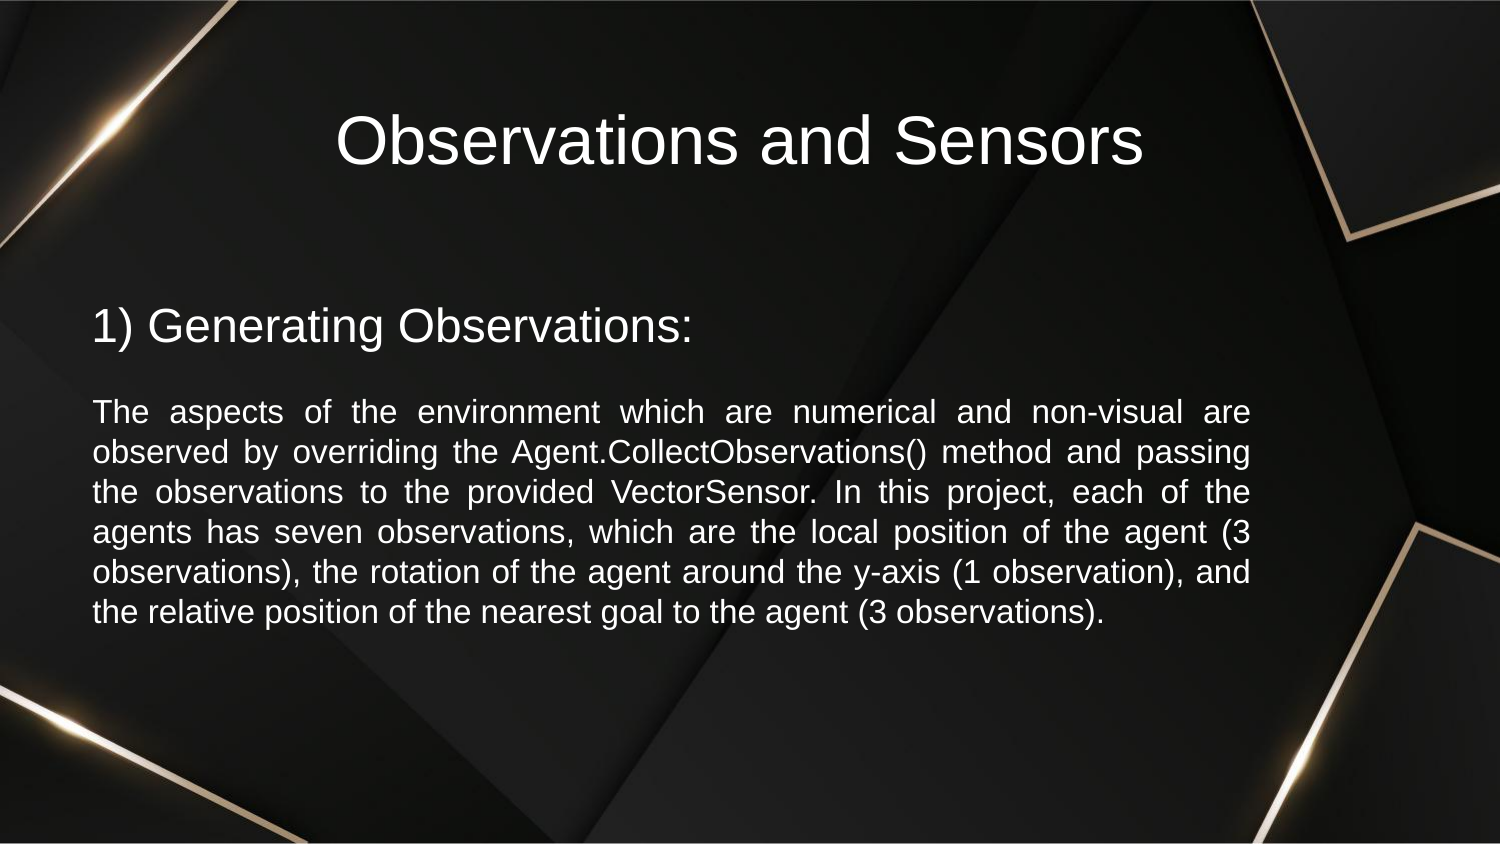

# Observations and Sensors
1) Generating Observations:
The aspects of the environment which are numerical and non-visual are observed by overriding the Agent.CollectObservations() method and passing the observations to the provided VectorSensor. In this project, each of the agents has seven observations, which are the local position of the agent (3 observations), the rotation of the agent around the y-axis (1 observation), and the relative position of the nearest goal to the agent (3 observations).